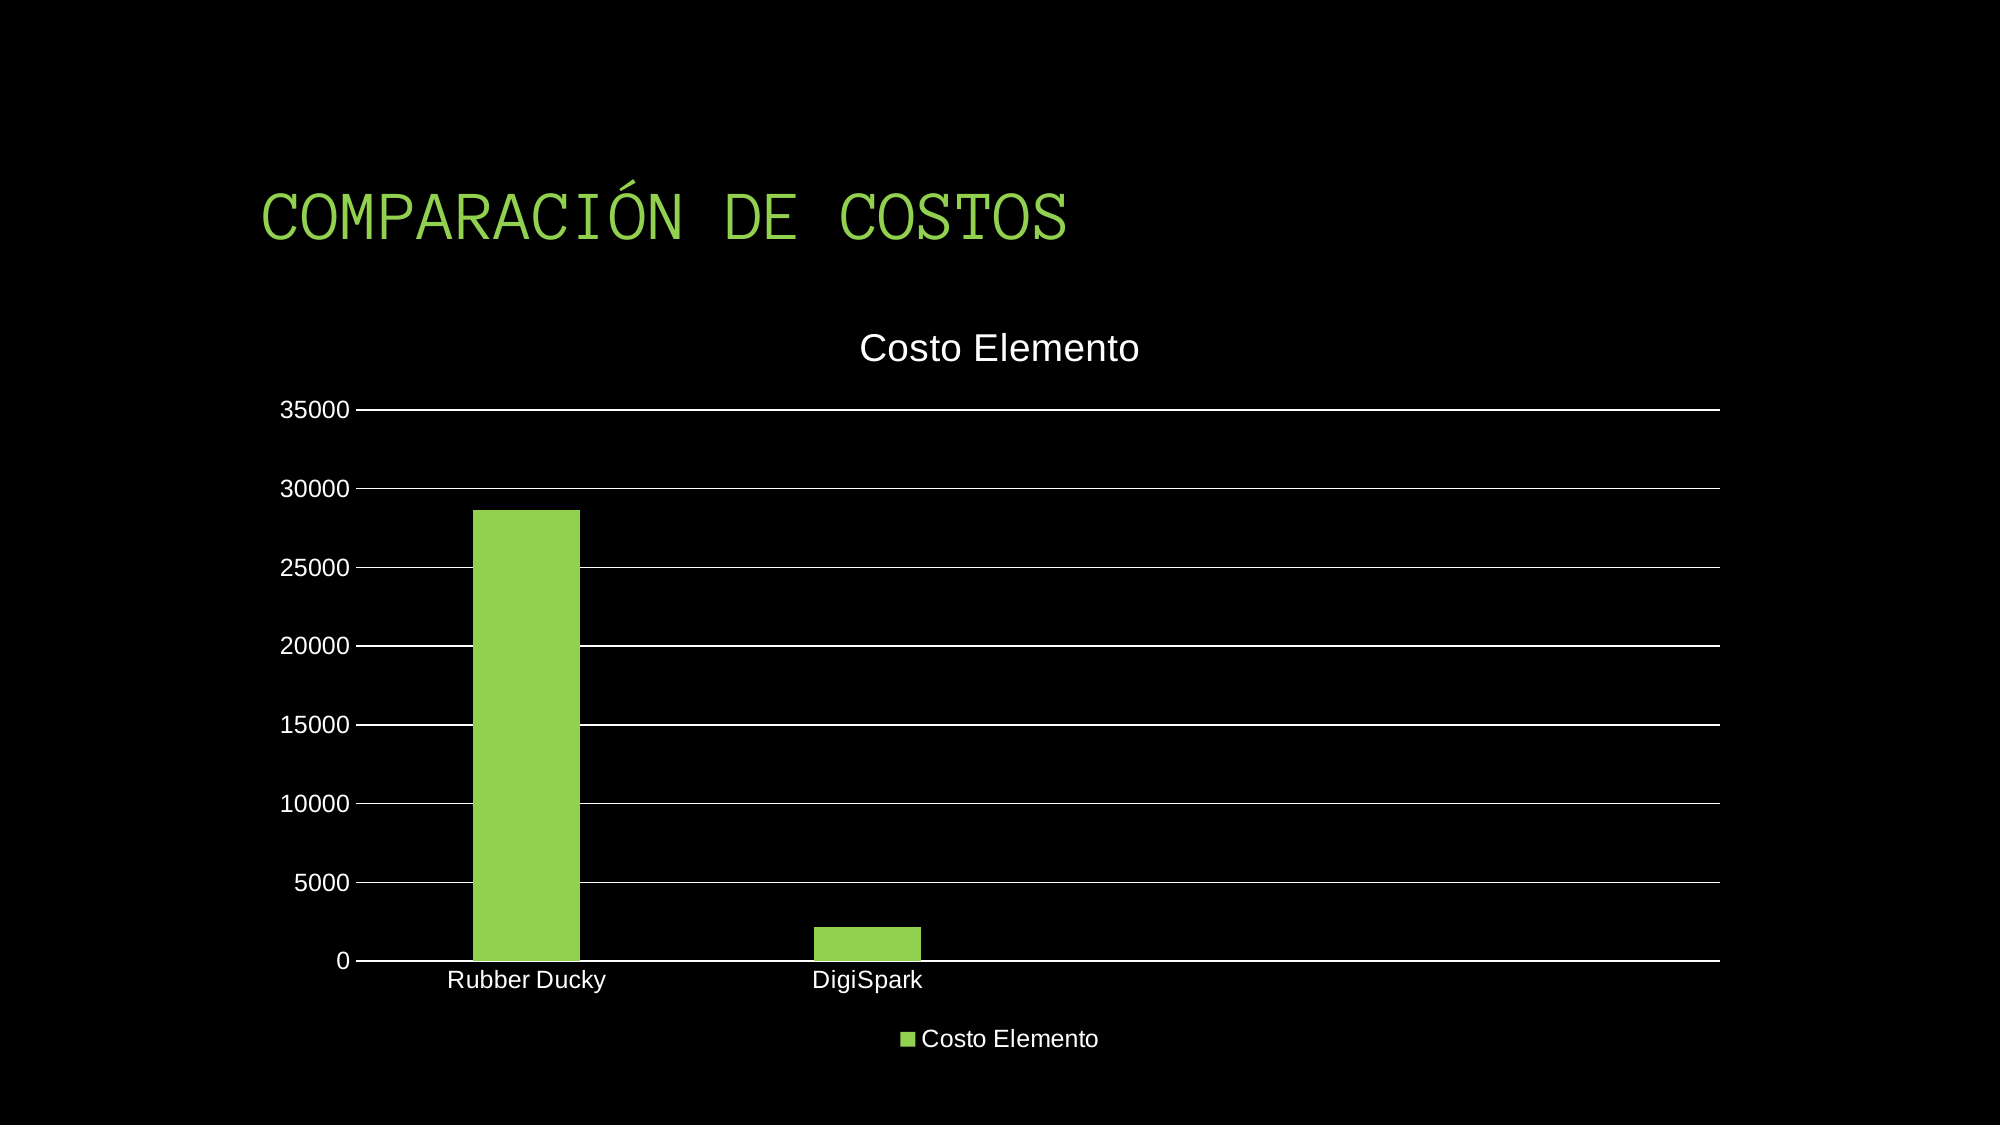

# COMPARACIÓN DE COSTOS

### Chart:

| Category | Costo Elemento |
|---|---|
| Rubber Ducky | 28655.0 |
| DigiSpark | 2200.0 |